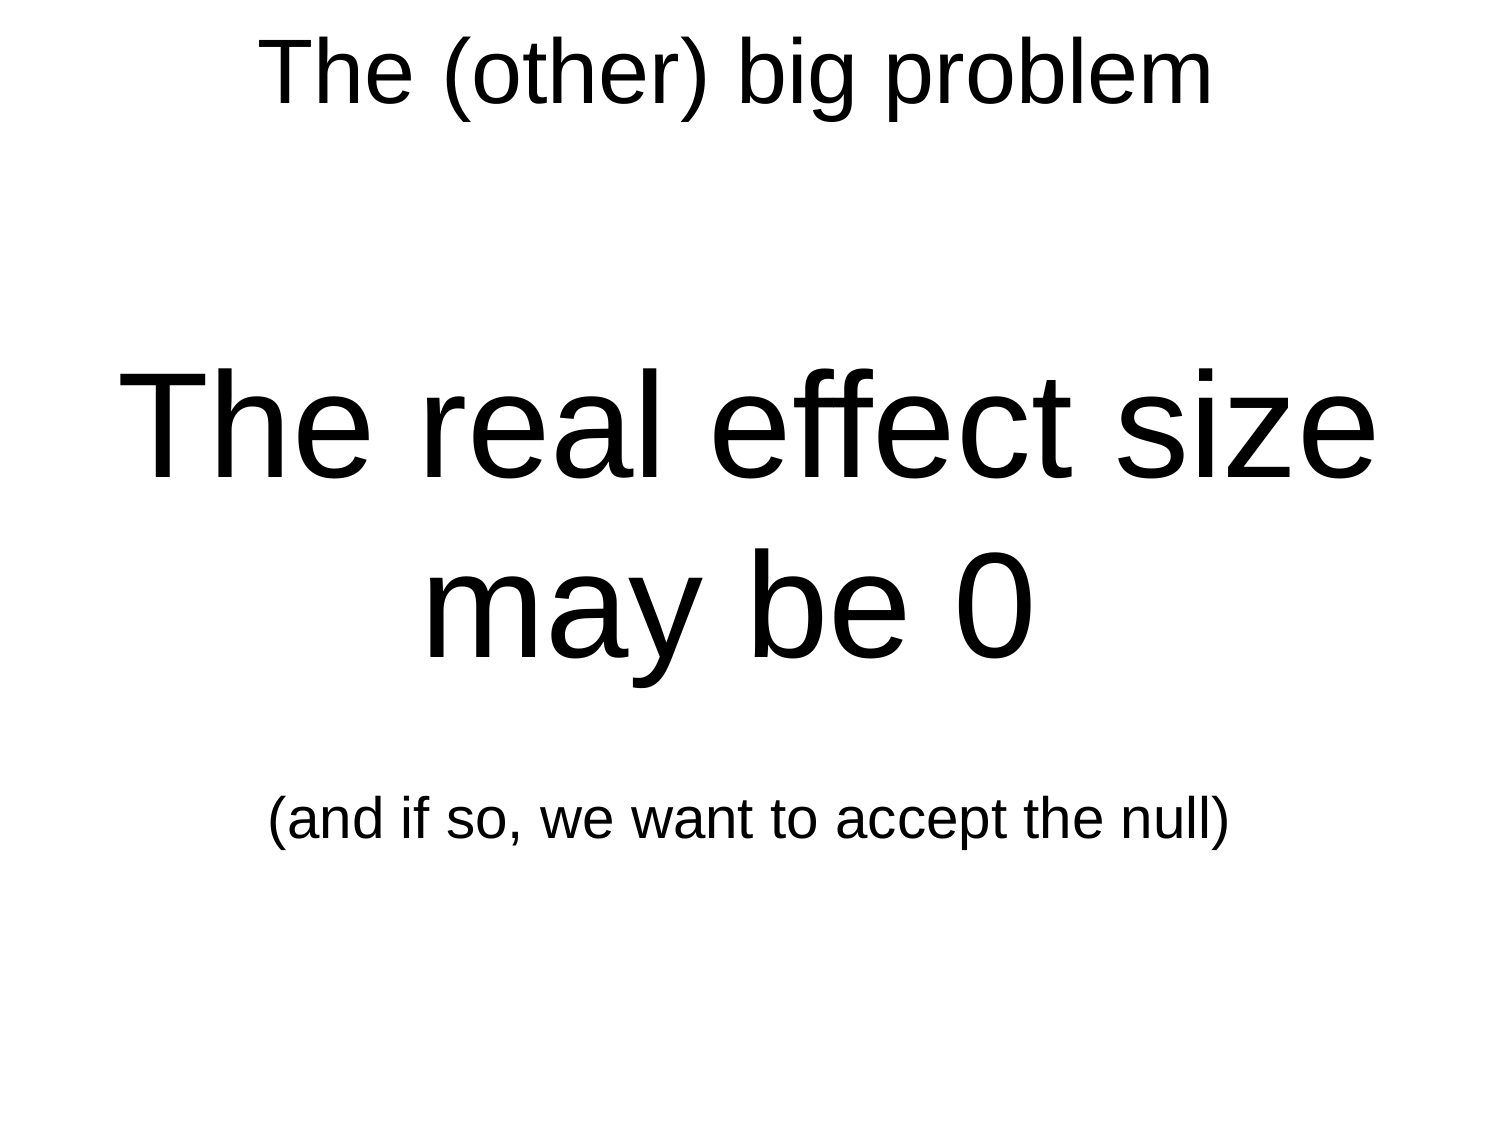

# The (other) big problem
The real effect size may be 0

(and if so, we want to accept the null)